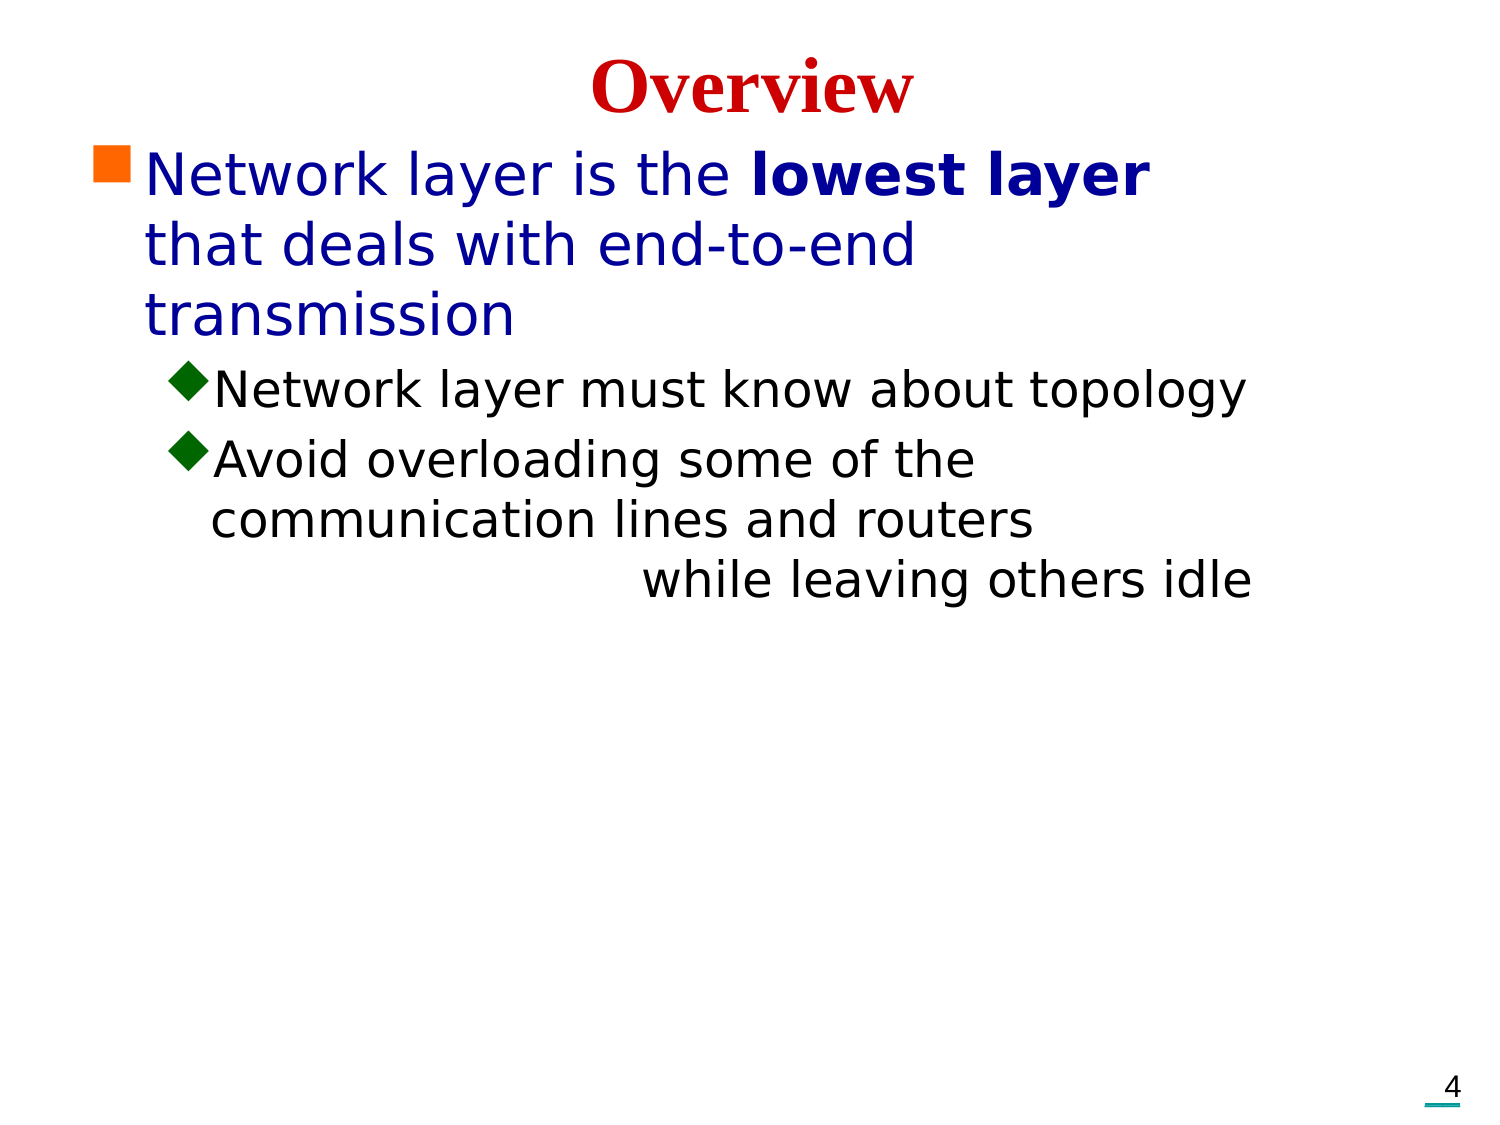

# Overview
Network layer is the lowest layer that deals with end-to-end transmission
Network layer must know about topology
Avoid overloading some of the communication lines and routers                                          while leaving others idle